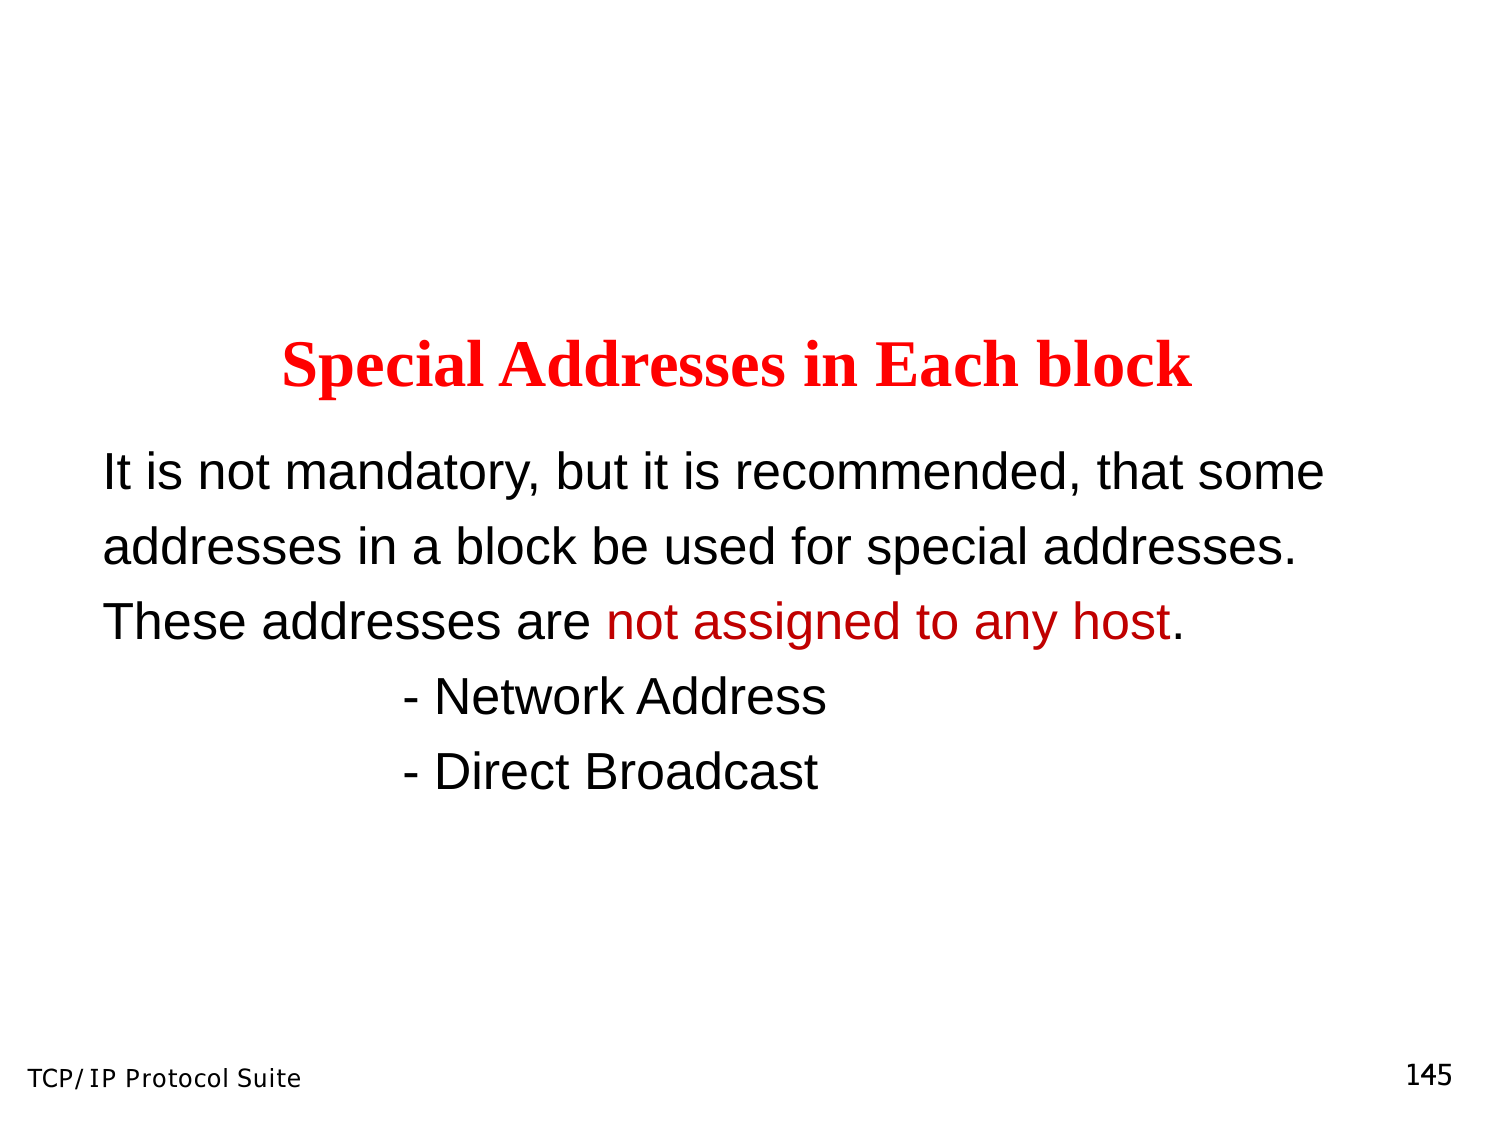

Special Addresses in Each block
It is not mandatory, but it is recommended, that some addresses in a block be used for special addresses.
These addresses are not assigned to any host.
		- Network Address
		- Direct Broadcast
145
TCP/IP Protocol Suite